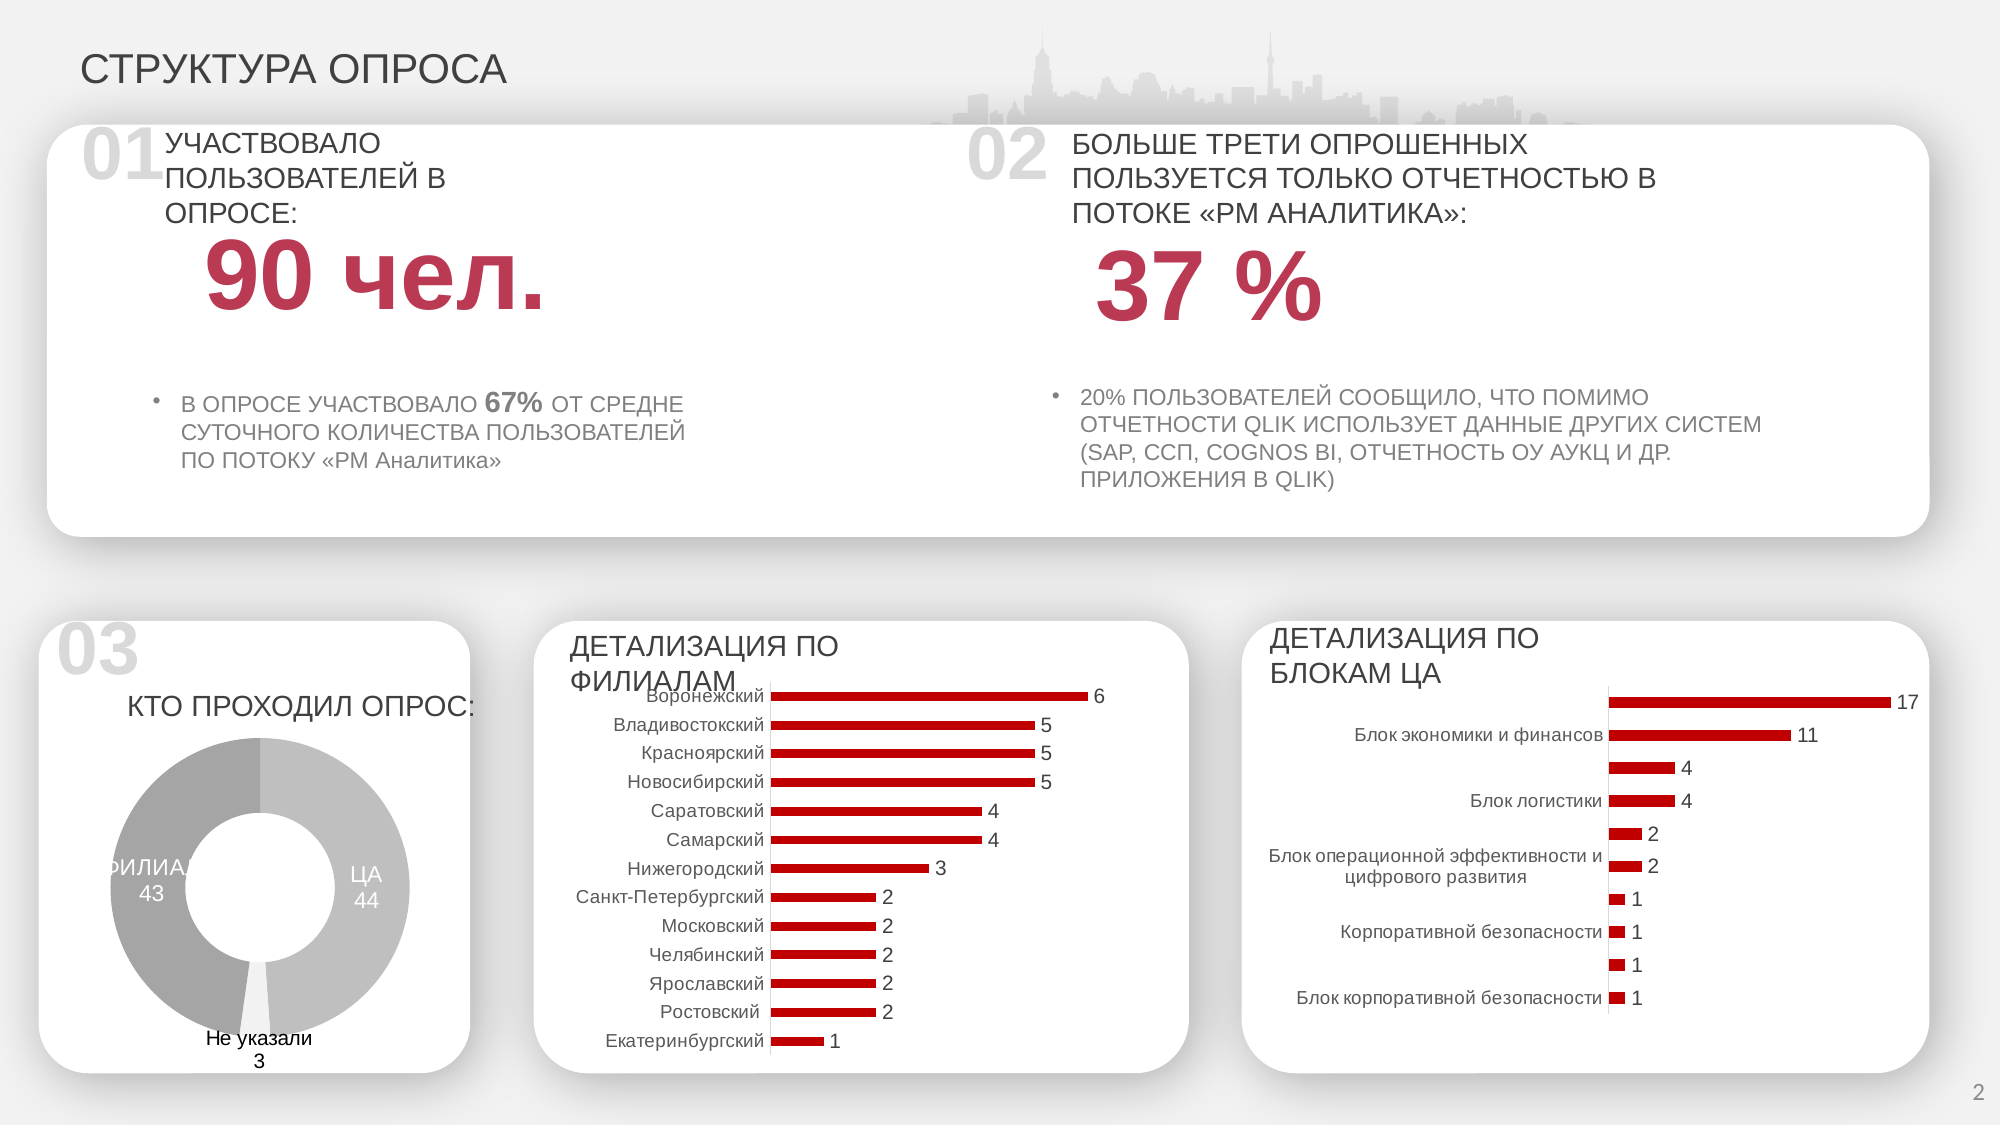

СТРУКТУРА ОПРОСА
02
01

УЧАСТВОВАЛО ПОЛЬЗОВАТЕЛЕЙ В ОПРОСЕ:
БОЛЬШЕ ТРЕТИ ОПРОШЕННЫХ ПОЛЬЗУЕТСЯ ТОЛЬКО ОТЧЕТНОСТЬЮ В ПОТОКЕ «РМ АНАЛИТИКА»:
90 чел.
37 %
20% ПОЛЬЗОВАТЕЛЕЙ СООБЩИЛО, ЧТО ПОМИМО ОТЧЕТНОСТИ QLIK ИСПОЛЬЗУЕТ ДАННЫЕ ДРУГИХ СИСТЕМ (SAP, ССП, COGNOS BI, ОТЧЕТНОСТЬ ОУ АУКЦ И ДР. ПРИЛОЖЕНИЯ В QLIK)
В ОПРОСЕ УЧАСТВОВАЛО 67% ОТ СРЕДНЕ СУТОЧНОГО КОЛИЧЕСТВА ПОЛЬЗОВАТЕЛЕЙ ПО ПОТОКУ «РМ Аналитика»
03
ДЕТАЛИЗАЦИЯ ПО БЛОКАМ ЦА

ДЕТАЛИЗАЦИЯ ПО ФИЛИАЛАМ

### Chart

| Category | Итог |
|---|---|
| Екатеринбургский | 1.0 |
| Ростовский  | 2.0 |
| Ярославский | 2.0 |
| Челябинский | 2.0 |
| Московский | 2.0 |
| Санкт-Петербургский | 2.0 |
| Нижегородский | 3.0 |
| Самарский | 4.0 |
| Саратовский | 4.0 |
| Новосибирский | 5.0 |
| Красноярский | 5.0 |
| Владивостокский | 5.0 |
| Воронежский | 6.0 |

### Chart

| Category | Итог |
|---|---|
| Блок корпоративной безопасности | 1.0 |
| Блок стратегического развития | 1.0 |
| Корпоративной безопасности | 1.0 |
| Блок технического развития | 1.0 |
| Блок операционной эффективности и цифрового развития | 2.0 |
| Блок закупок | 2.0 |
| Блок логистики | 4.0 |
| Блок по оперативной работе и организации перевозок | 4.0 |
| Блок экономики и финансов | 11.0 |
| Блок коммерции | 17.0 |
КТО ПРОХОДИЛ ОПРОС:

### Chart

| Category | % |
|---|---|
| ЦА | 44.0 |
| Не указали | 3.0 |
| ФИЛИАЛ | 43.0 |
2